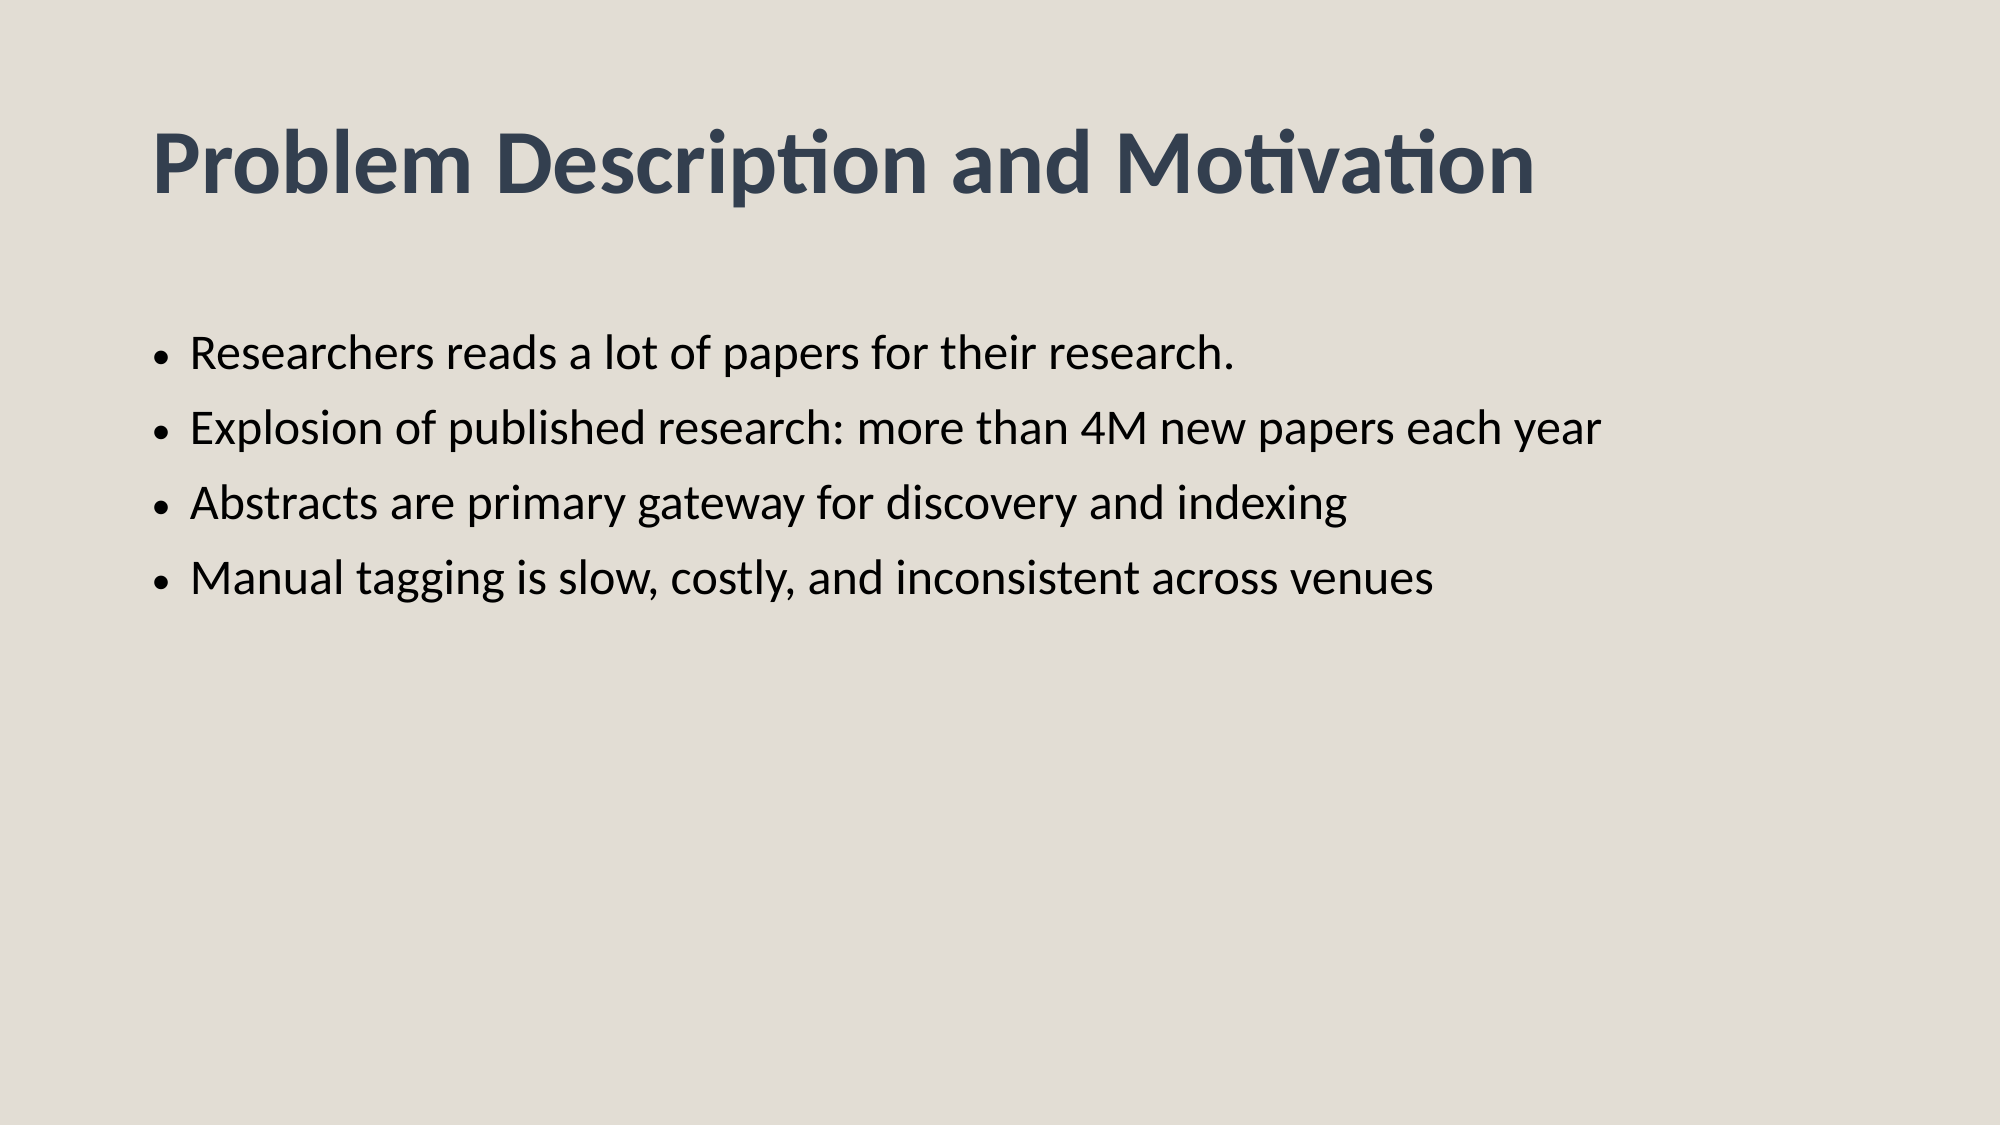

# Problem Description and Motivation
Researchers reads a lot of papers for their research.
Explosion of published research: more than 4M new papers each year
Abstracts are primary gateway for discovery and indexing
Manual tagging is slow, costly, and inconsistent across venues